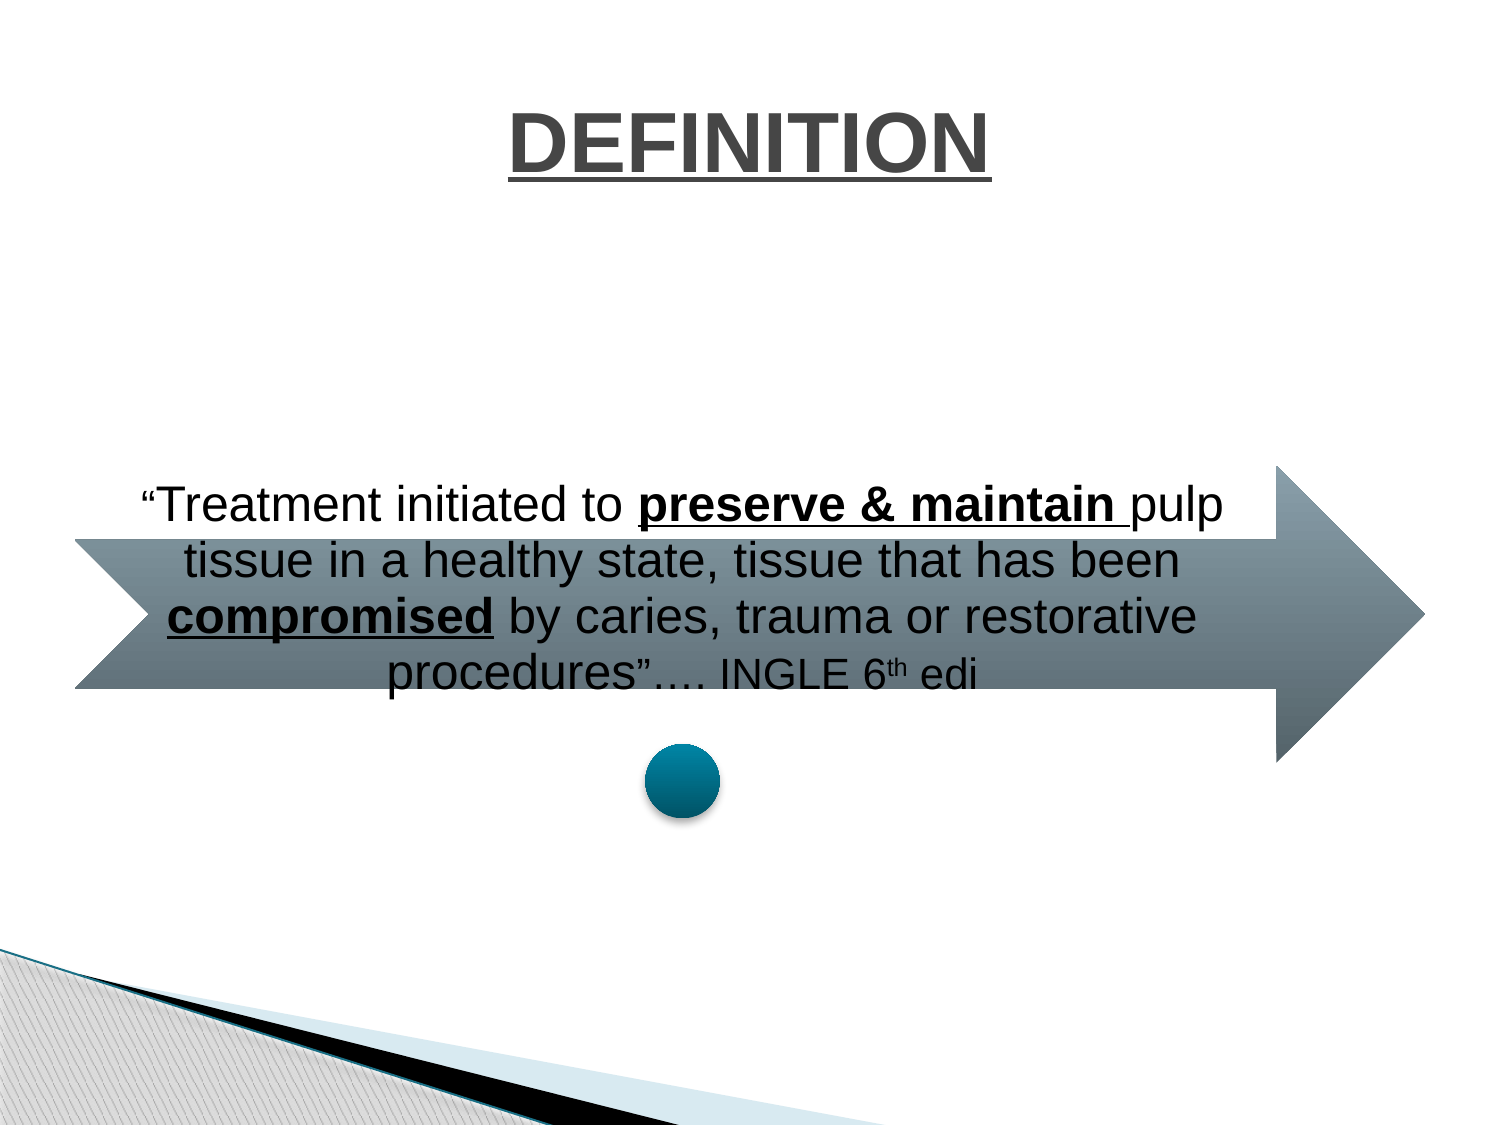

# DEFINITION
“Treatment initiated to preserve & maintain pulp tissue in a healthy state, tissue that has been compromised by caries, trauma or restorative procedures”…. INGLE 6th edi